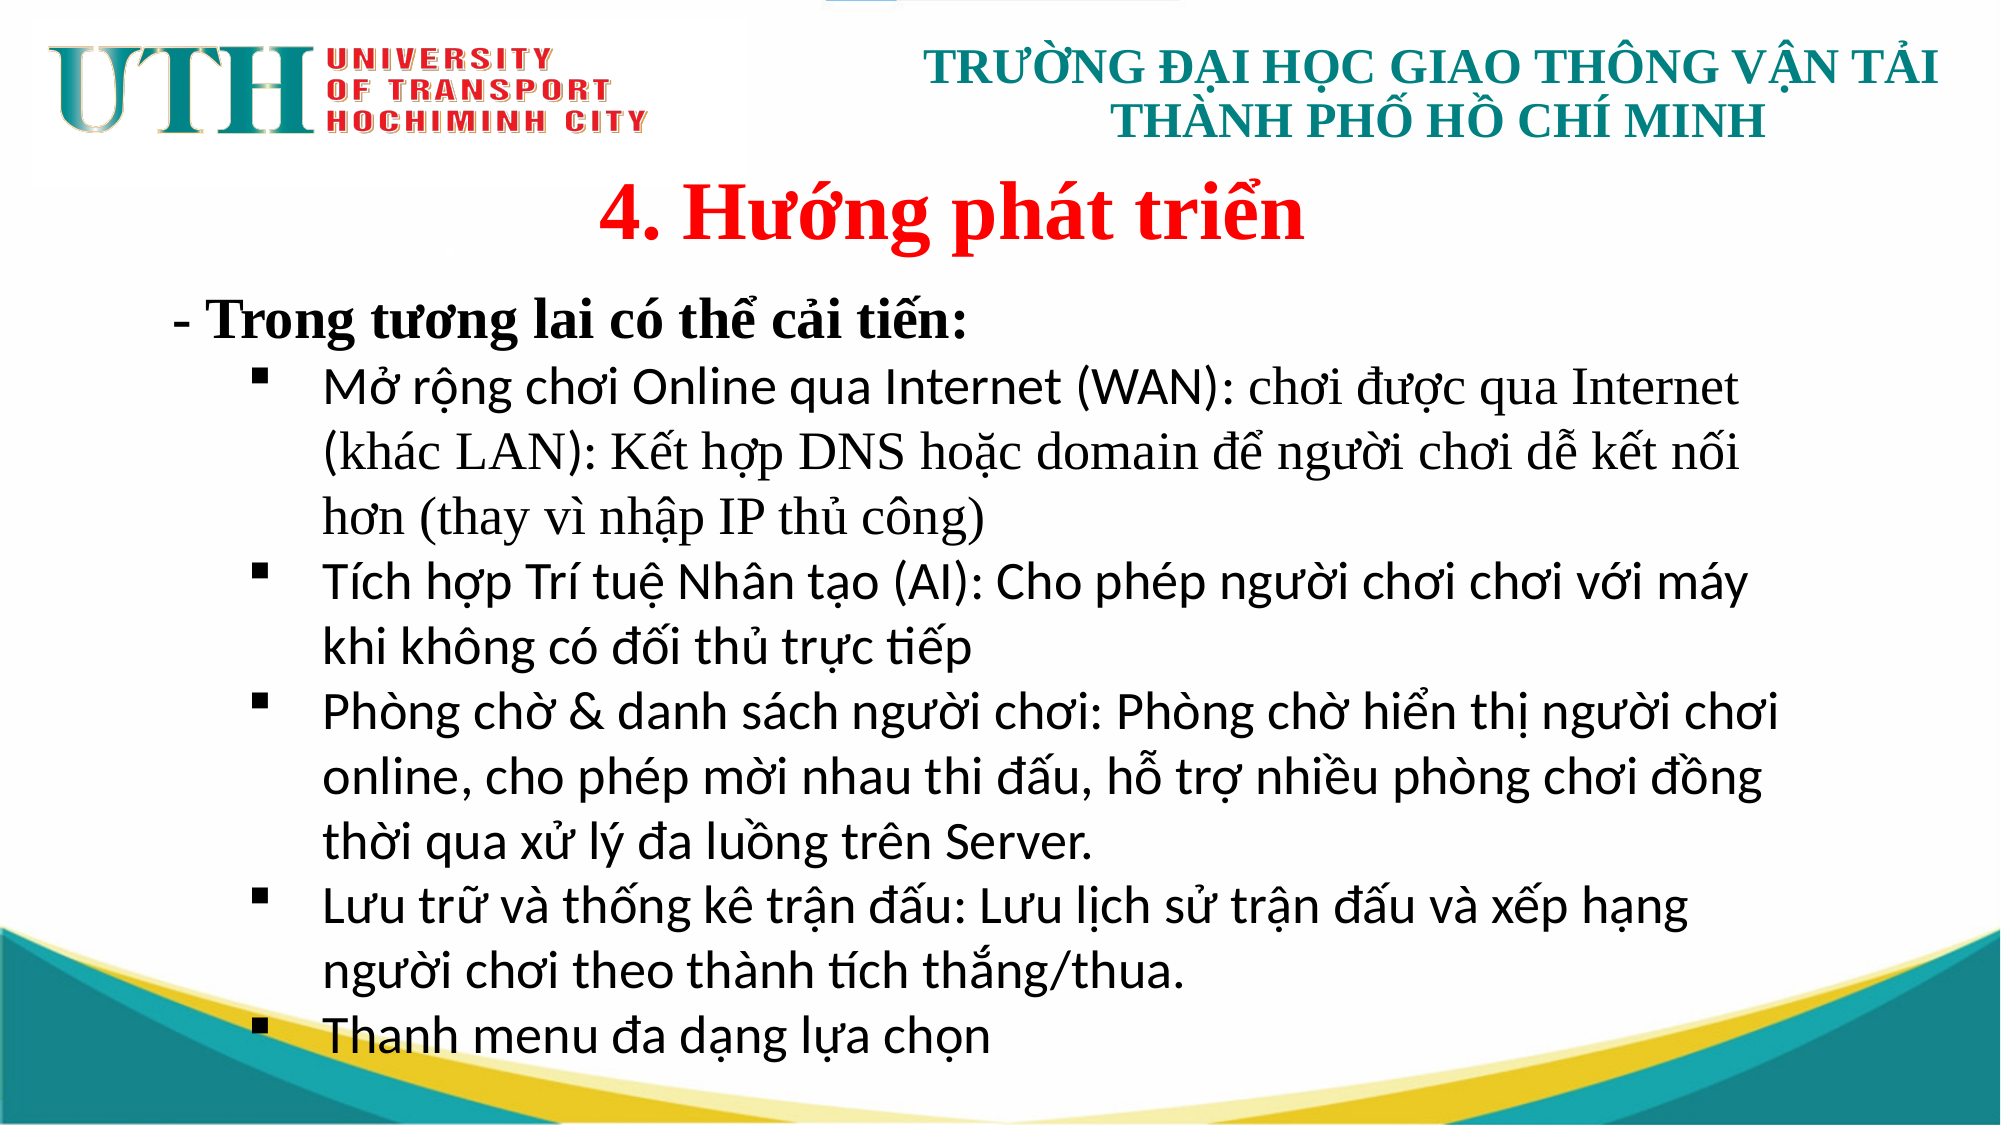

# 4. Hướng phát triển
- Trong tương lai có thể cải tiến:
Mở rộng chơi Online qua Internet (WAN): chơi được qua Internet (khác LAN): Kết hợp DNS hoặc domain để người chơi dễ kết nối hơn (thay vì nhập IP thủ công)
Tích hợp Trí tuệ Nhân tạo (AI): Cho phép người chơi chơi với máy khi không có đối thủ trực tiếp
Phòng chờ & danh sách người chơi: Phòng chờ hiển thị người chơi online, cho phép mời nhau thi đấu, hỗ trợ nhiều phòng chơi đồng thời qua xử lý đa luồng trên Server.
Lưu trữ và thống kê trận đấu: Lưu lịch sử trận đấu và xếp hạng người chơi theo thành tích thắng/thua.
Thanh menu đa dạng lựa chọn